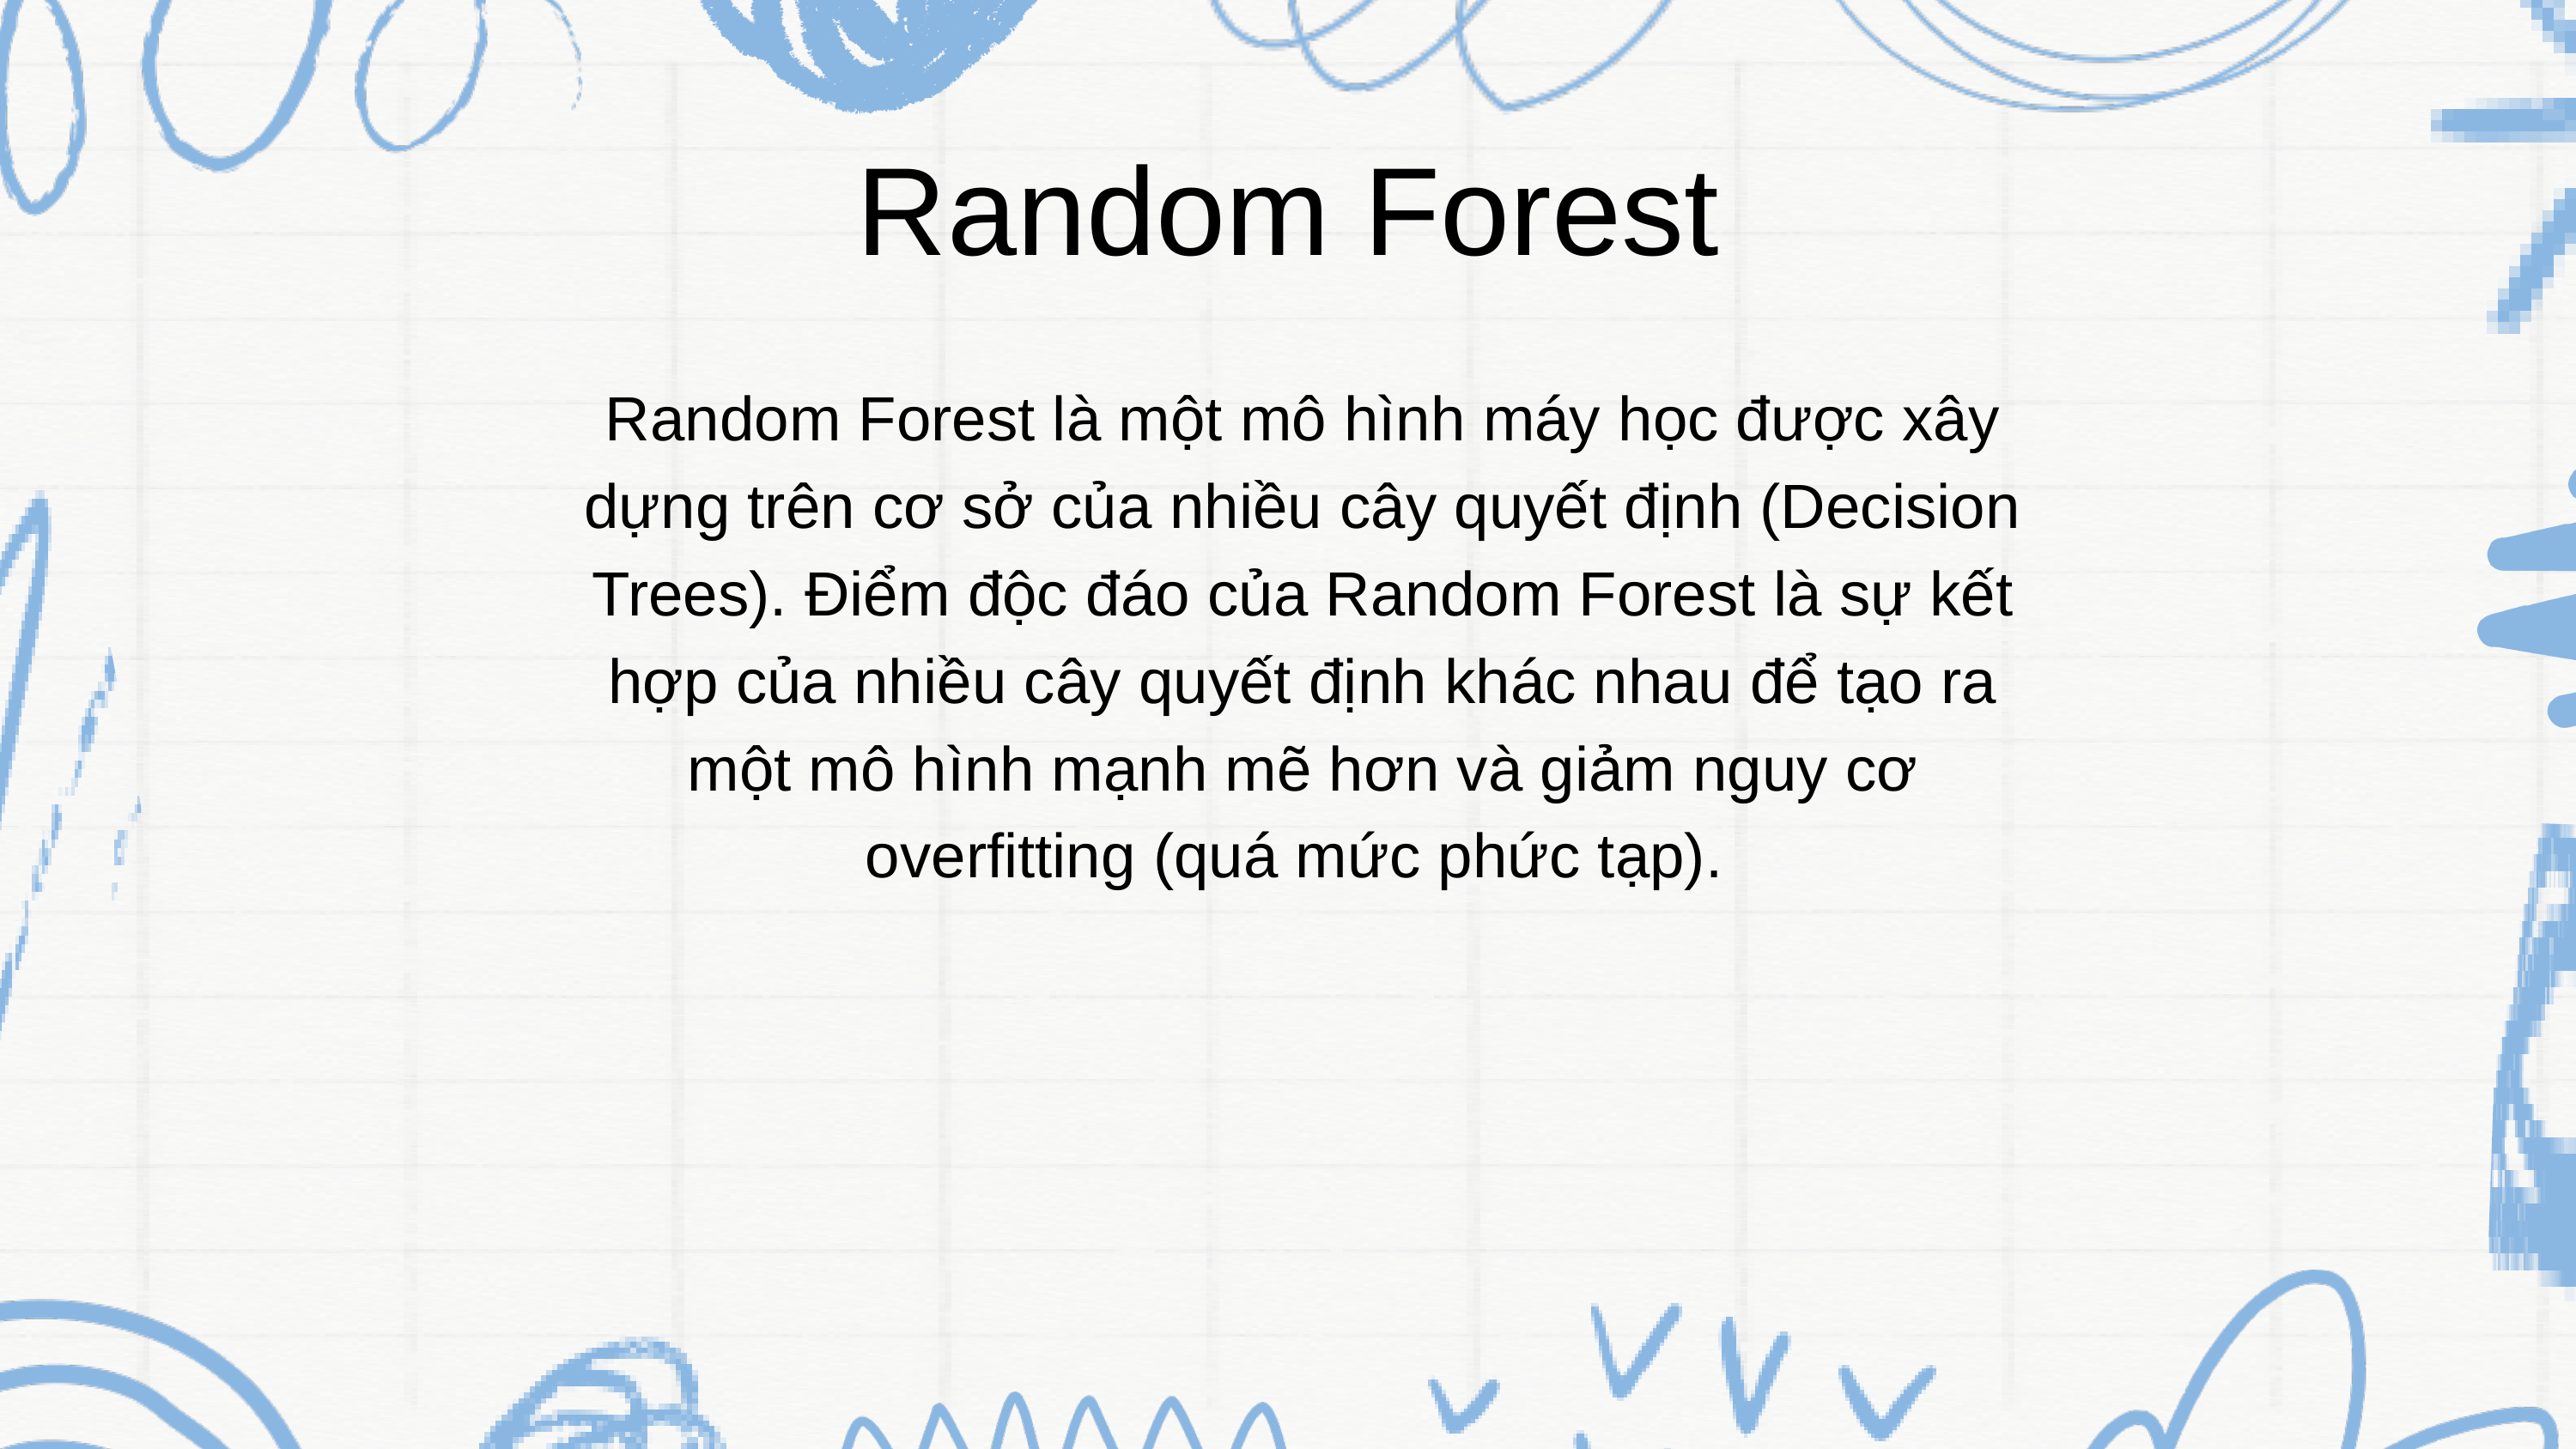

Random Forest

Random Forest là một mô hình máy học được xây dựng trên cơ sở của nhiều cây quyết định (Decision Trees). Điểm độc đáo của Random Forest là sự kết hợp của nhiều cây quyết định khác nhau để tạo ra một mô hình mạnh mẽ hơn và giảm nguy cơ overfitting (quá mức phức tạp).